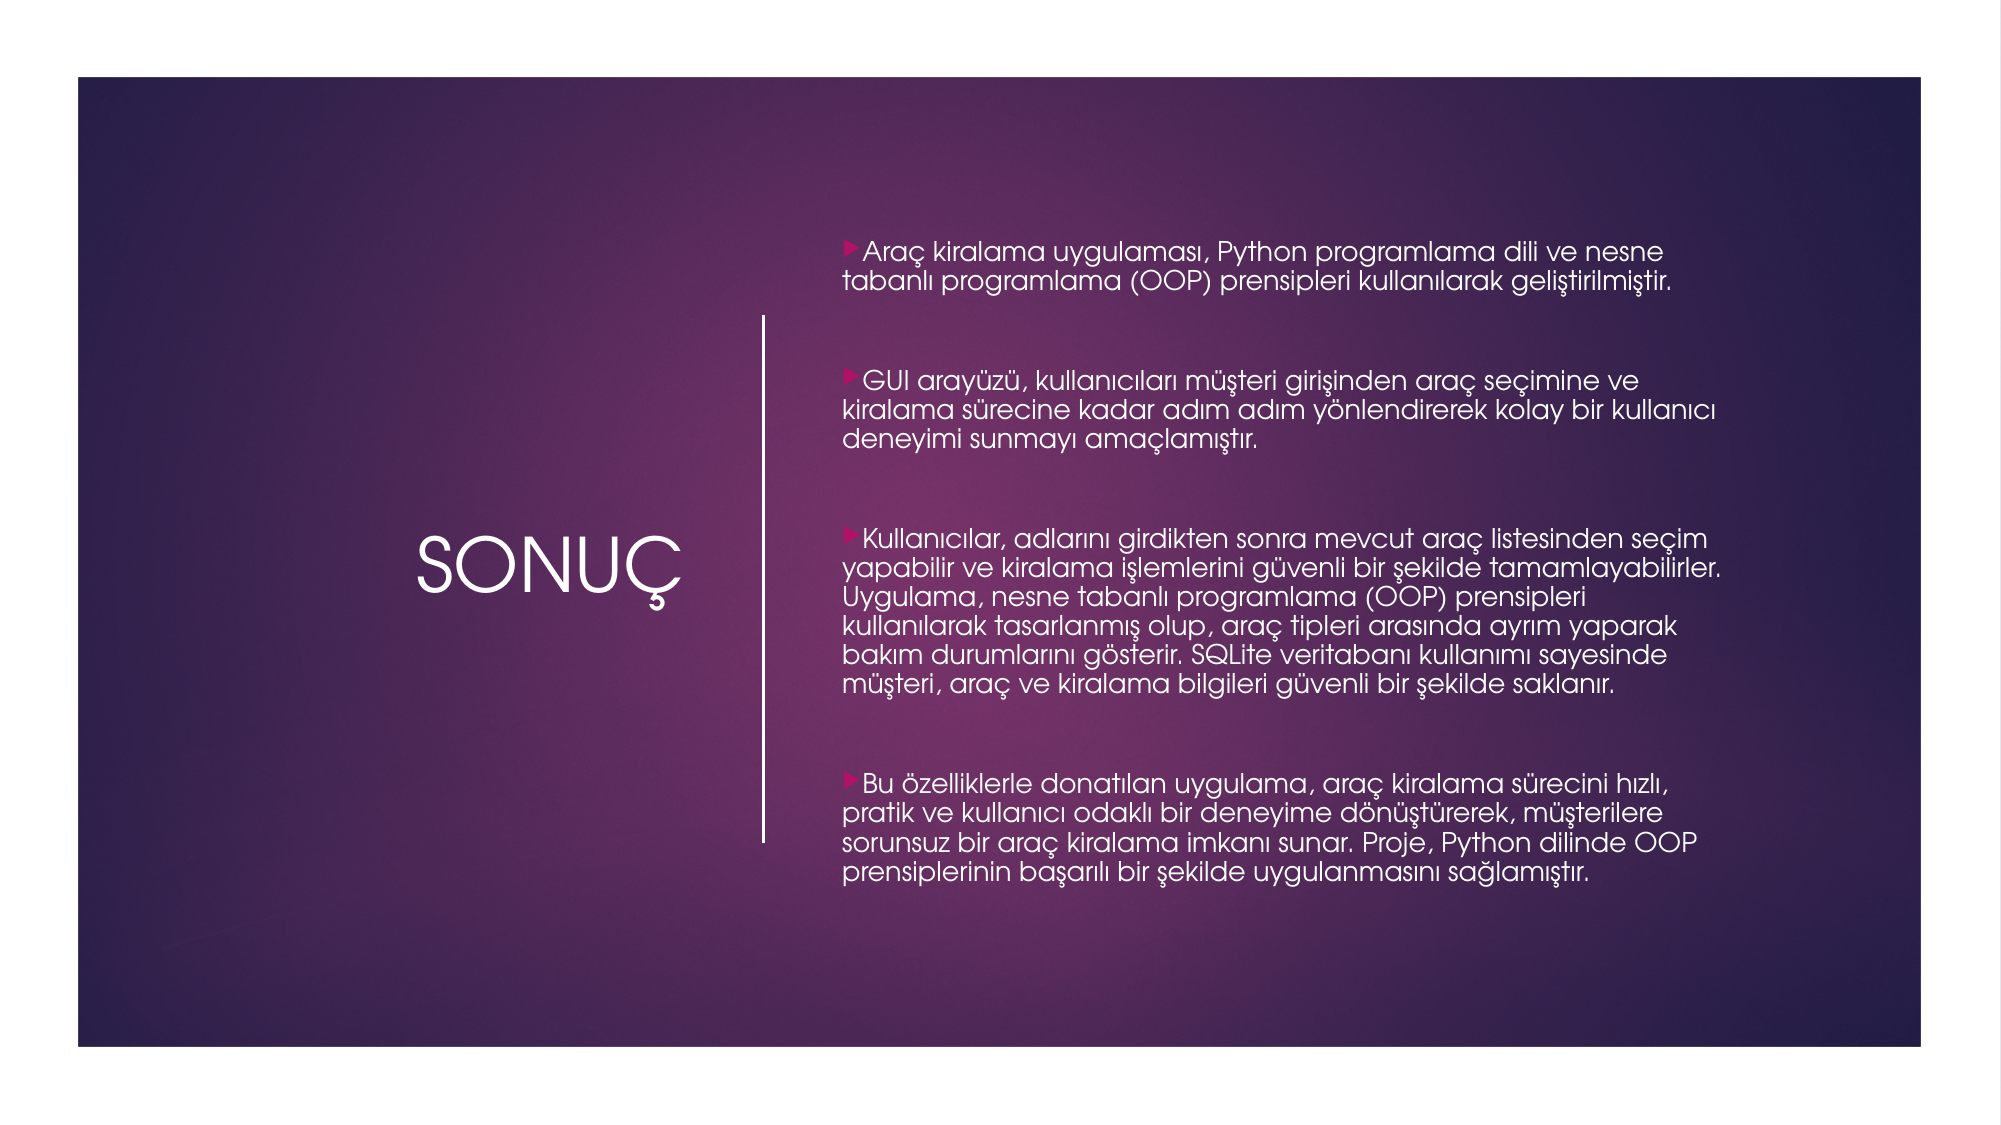

# SONUÇ
Araç kiralama uygulaması, Python programlama dili ve nesne tabanlı programlama (OOP) prensipleri kullanılarak geliştirilmiştir.

GUI arayüzü, kullanıcıları müşteri girişinden araç seçimine ve kiralama sürecine kadar adım adım yönlendirerek kolay bir kullanıcı deneyimi sunmayı amaçlamıştır.

Kullanıcılar, adlarını girdikten sonra mevcut araç listesinden seçim yapabilir ve kiralama işlemlerini güvenli bir şekilde tamamlayabilirler. Uygulama, nesne tabanlı programlama (OOP) prensipleri kullanılarak tasarlanmış olup, araç tipleri arasında ayrım yaparak bakım durumlarını gösterir. SQLite veritabanı kullanımı sayesinde müşteri, araç ve kiralama bilgileri güvenli bir şekilde saklanır.

Bu özelliklerle donatılan uygulama, araç kiralama sürecini hızlı, pratik ve kullanıcı odaklı bir deneyime dönüştürerek, müşterilere sorunsuz bir araç kiralama imkanı sunar. Proje, Python dilinde OOP prensiplerinin başarılı bir şekilde uygulanmasını sağlamıştır.